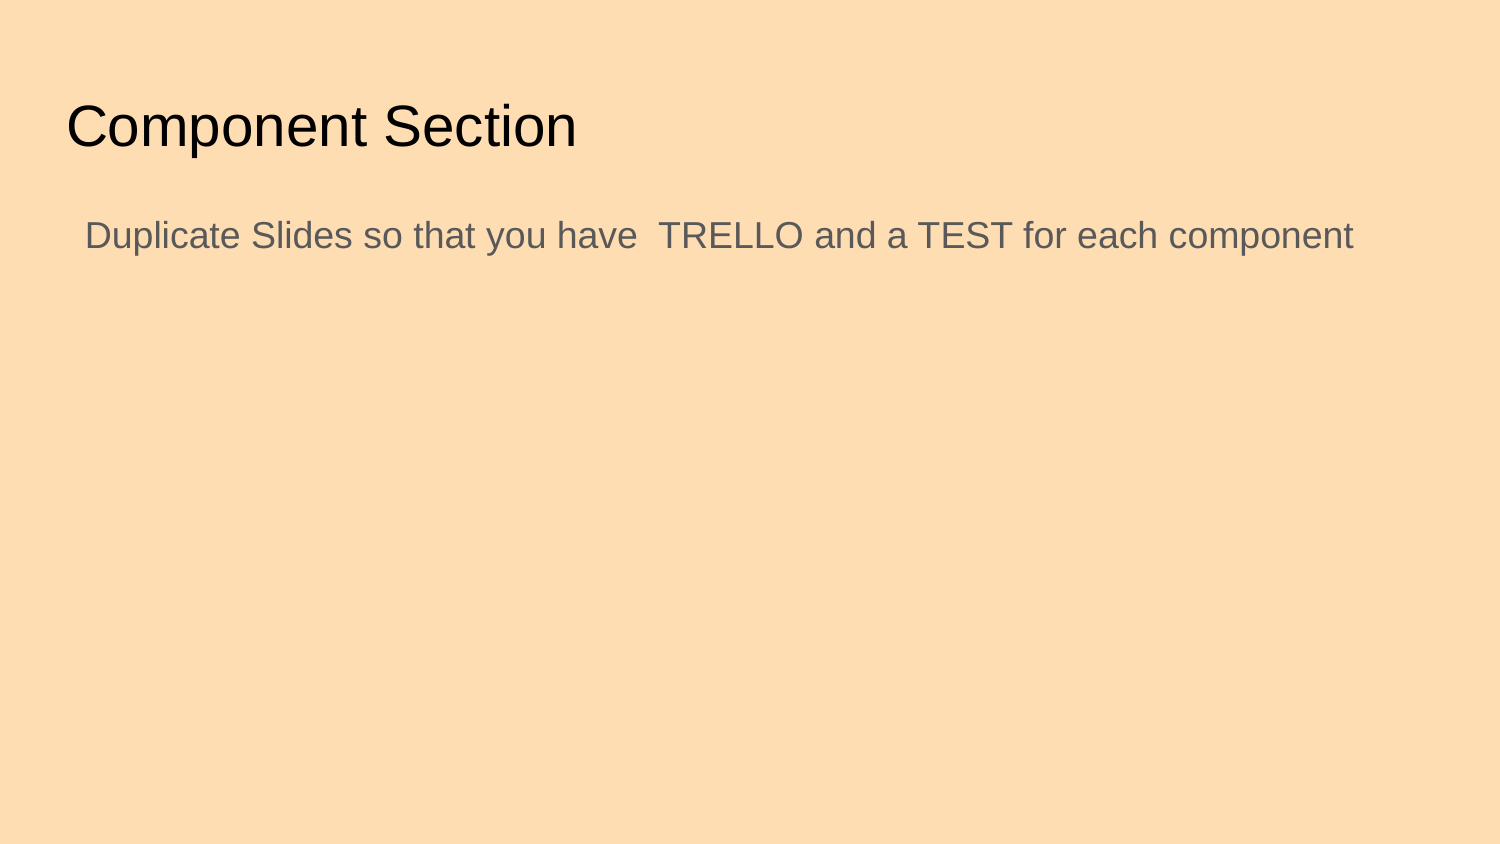

# Component Section
Duplicate Slides so that you have  TRELLO and a TEST for each component